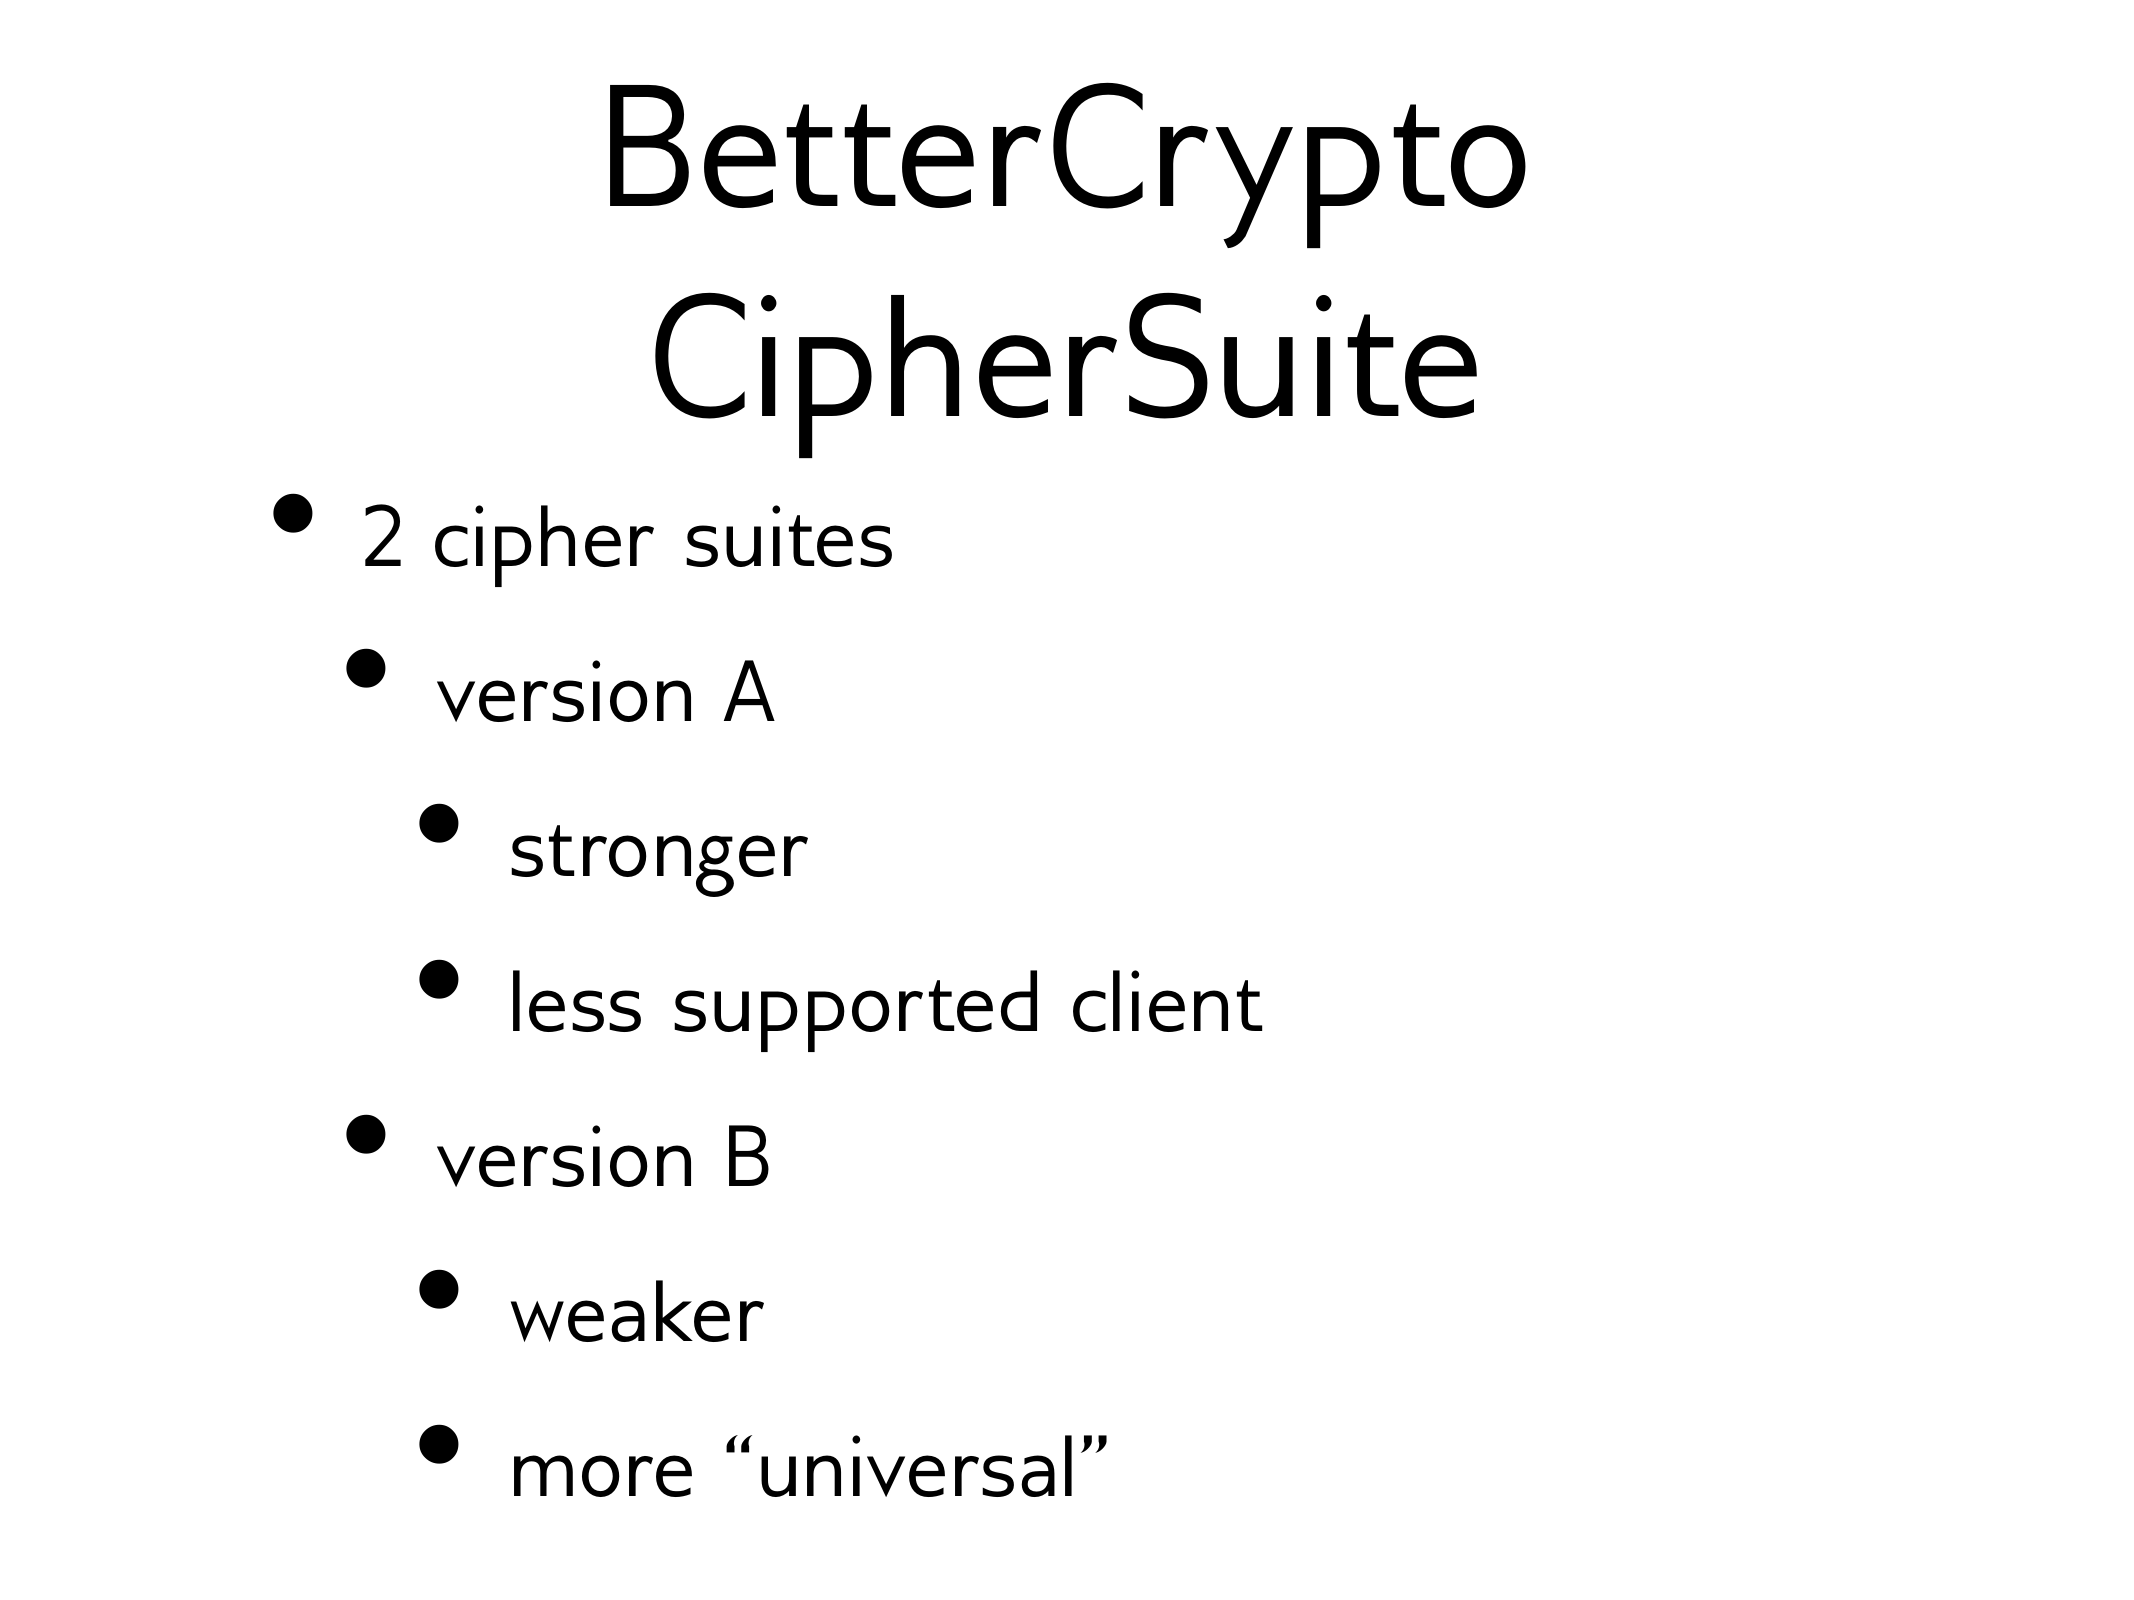

# BetterCrypto CipherSuite
2 cipher suites
version A
stronger
less supported client
version B
weaker
more “universal”